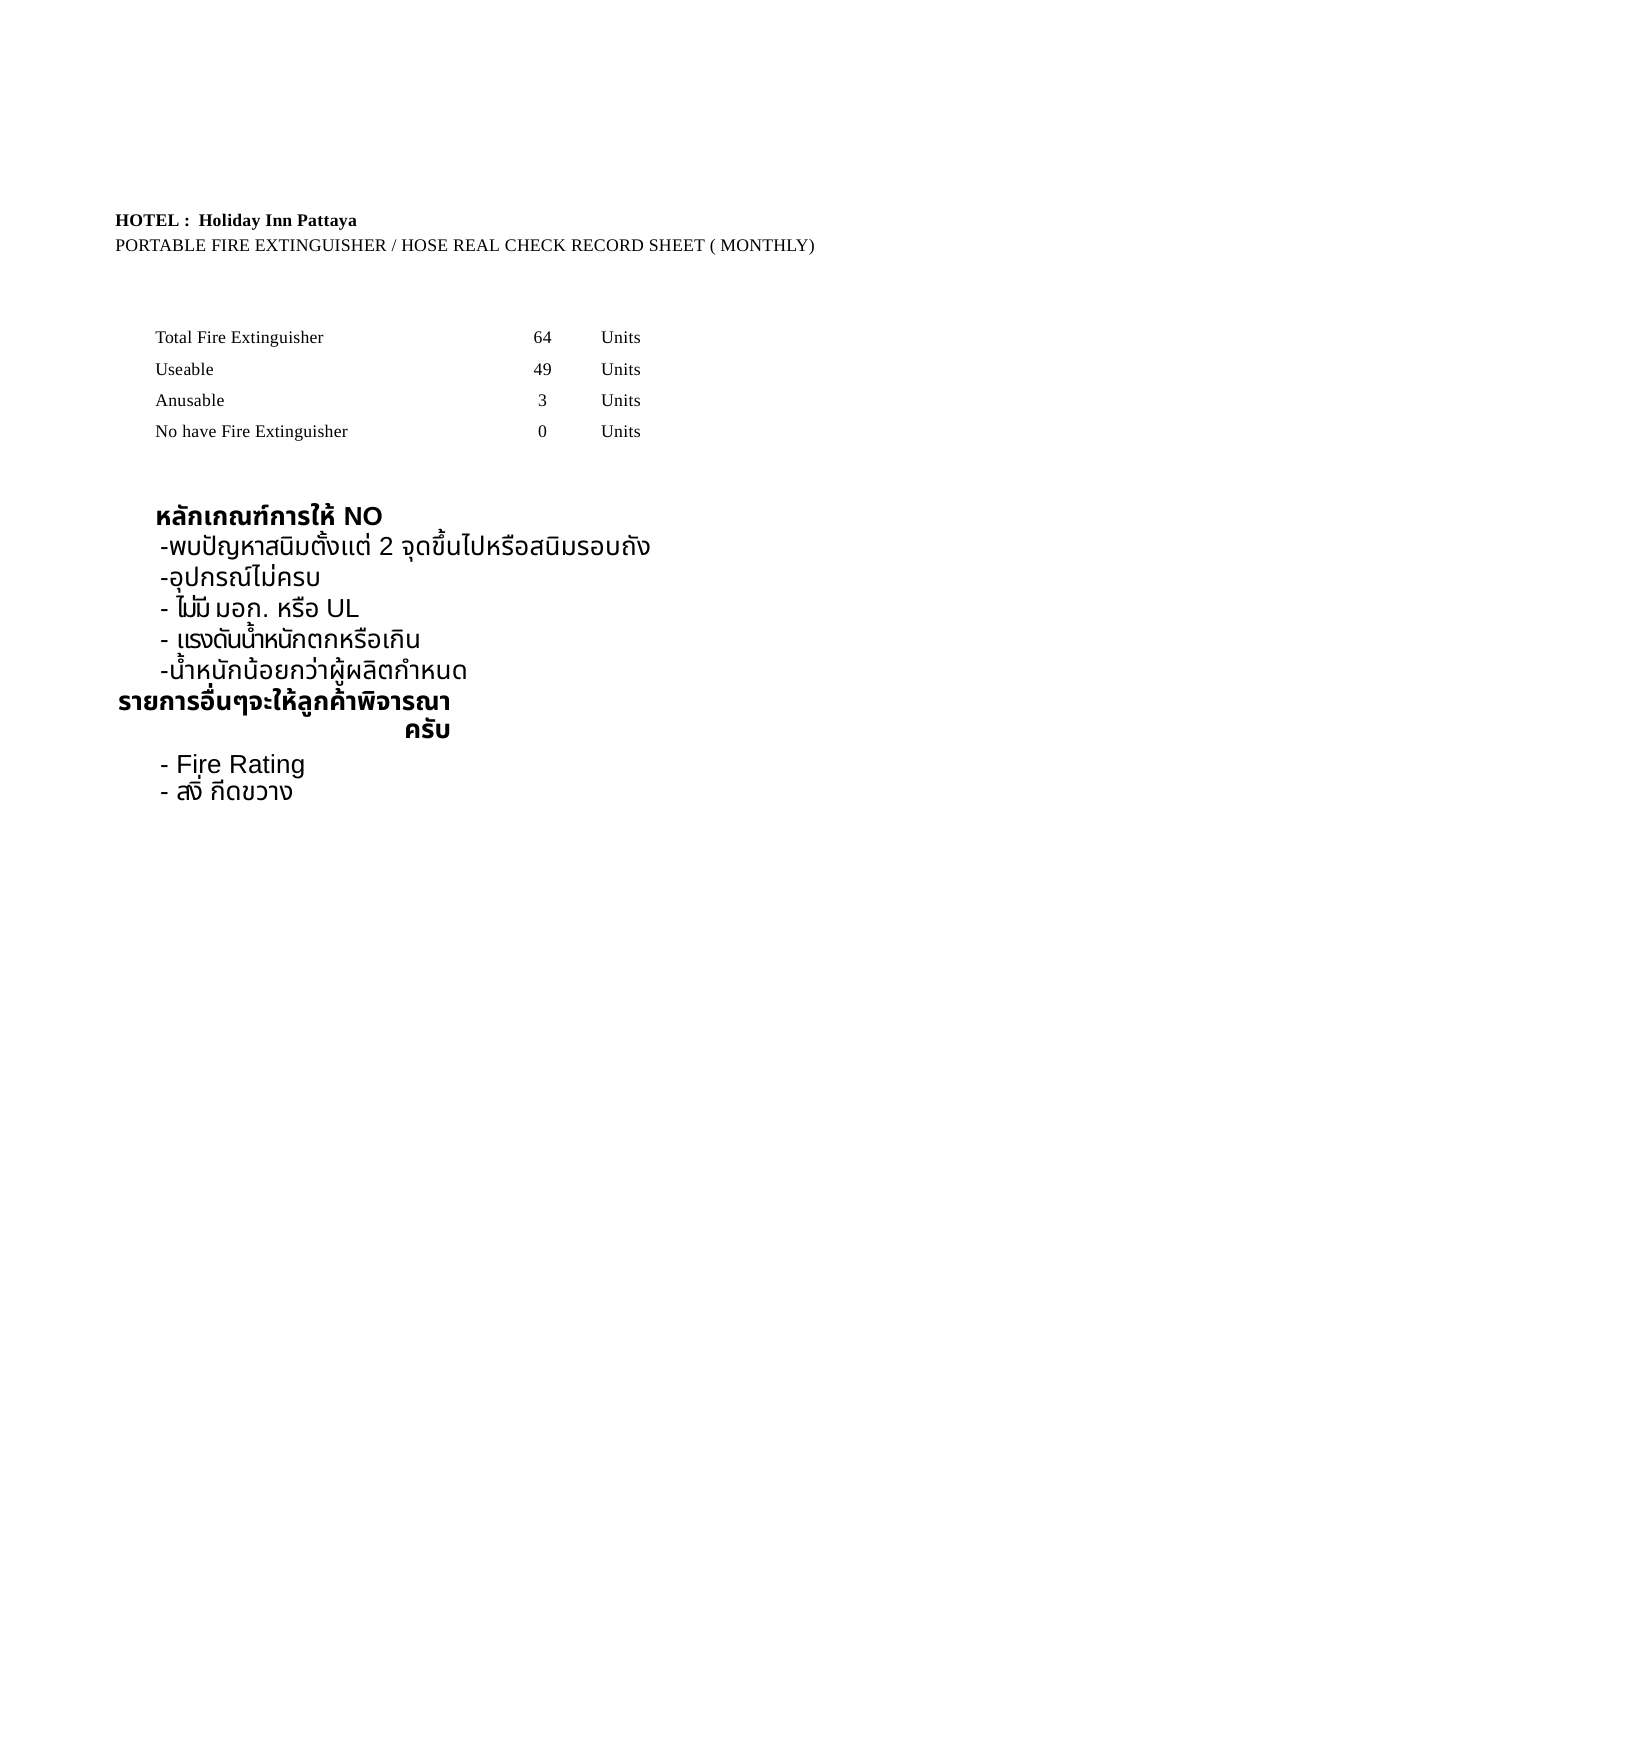

| HOTEL : Holiday Inn Pattaya |  |  |  |
| --- | --- | --- | --- |
| PORTABLE FIRE EXTINGUISHER / HOSE REAL CHECK RECORD SHEET ( MONTHLY) |  |  |  |
|  |  |  |  |
| Total Fire Extinguisher | 64 | 64 | Units |
| Useable | 49 | 49 | Units |
| Anusable | 3 | 3 | Units |
| No have Fire Extinguisher | 0 | 0 | Units |
| หลักเกณฑ์การให้ NO |  |  |  |
| -พบปัญหาสนิมตั้งแต่ 2 จุดขึ้นไปหรือสนิมรอบถัง |  |  |  |
| -อุปกรณ์ไม่ครบ |  |  |  |
| - ไม่มี มอก. หรือ UL |  |  |  |
| - แรงดันน้ำหนักตกหรือเกิน |  |  |  |
| -น้ำหนักน้อยกว่าผู้ผลิตกำหนด |  |  |  |
| รายการอื่นๆจะให้ลูกค้าพิจารณาครับ |  |  |  |
| - Fire Rating |  |  |  |
| - สงิ่ กีดขวาง |  |  |  |